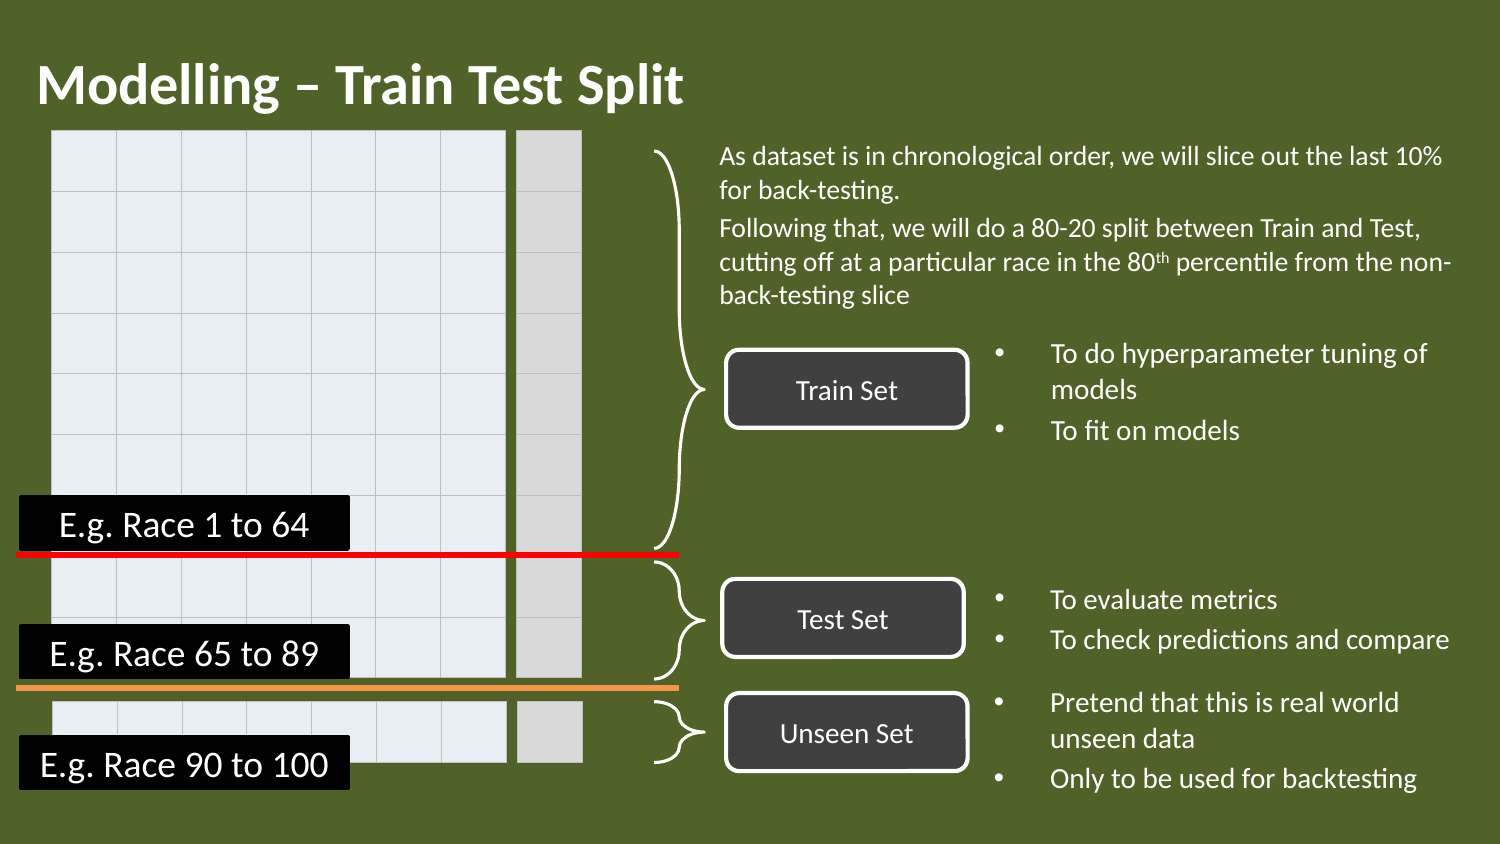

# Modelling – Train Test Split
|  |  |  |  |  |  |  |
| --- | --- | --- | --- | --- | --- | --- |
|  |  |  |  |  |  |  |
|  |  |  |  |  |  |  |
|  |  |  |  |  |  |  |
|  |  |  |  |  |  |  |
|  |  |  |  |  |  |  |
|  |  |  |  |  |  |  |
|  |  |  |  |  |  |  |
|  |  |  |  |  |  |  |
|  |
| --- |
|  |
|  |
|  |
|  |
|  |
|  |
|  |
|  |
As dataset is in chronological order, we will slice out the last 10% for back-testing.
Following that, we will do a 80-20 split between Train and Test, cutting off at a particular race in the 80th percentile from the non-back-testing slice

To do hyperparameter tuning of models
To fit on models
Train Set
E.g. Race 1 to 64

To evaluate metrics
To check predictions and compare
Test Set
E.g. Race 65 to 89
Pretend that this is real world unseen data
Only to be used for backtesting

Unseen Set
|  |  |  |  |  |  |  |
| --- | --- | --- | --- | --- | --- | --- |
|  |
| --- |

E.g. Race 90 to 100